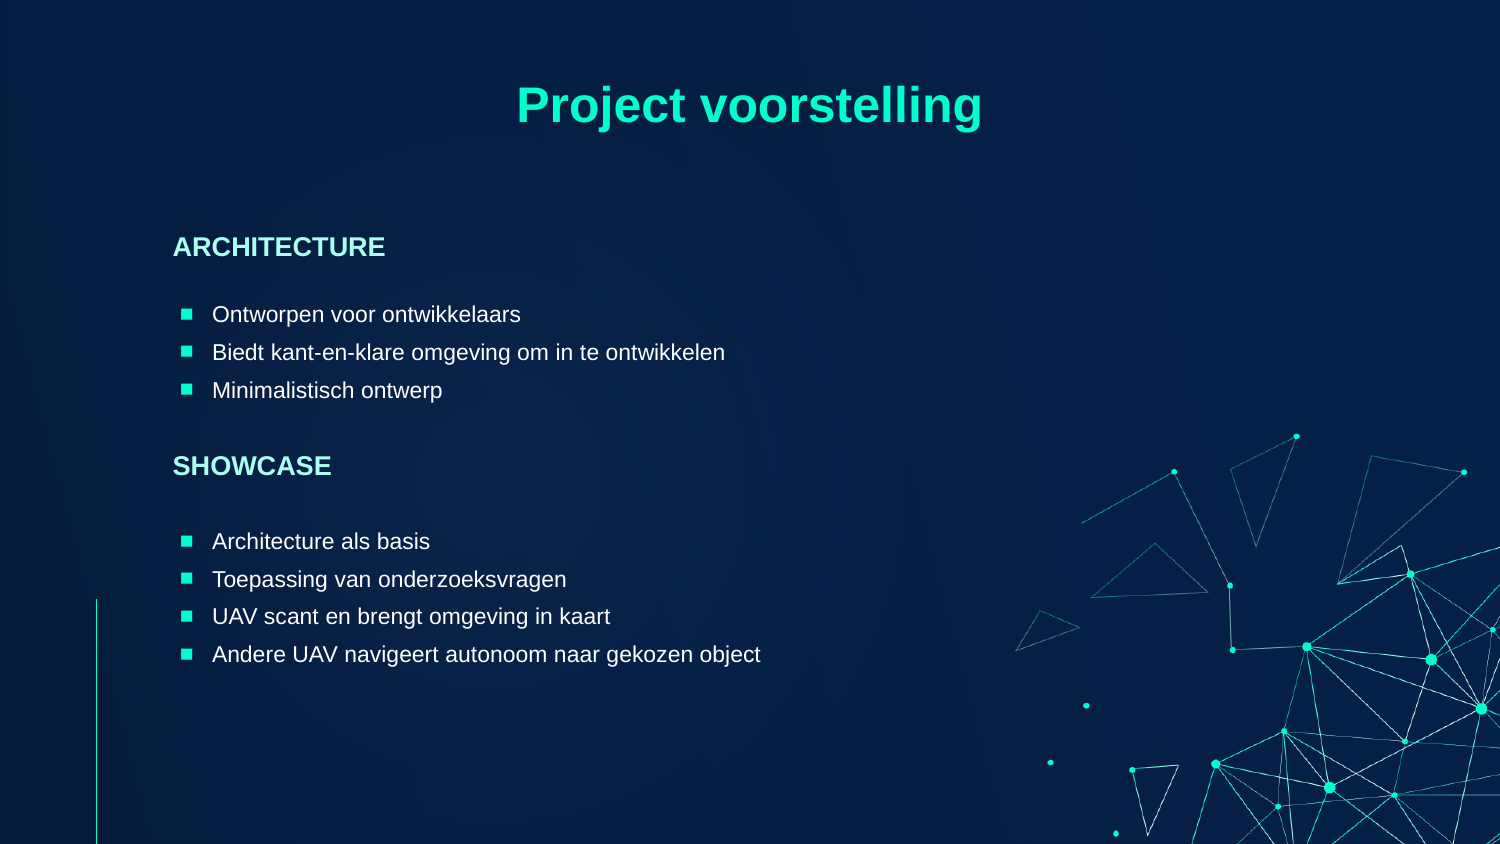

# Project voorstelling

ARCHITECTURE
Ontworpen voor ontwikkelaars
Biedt kant-en-klare omgeving om in te ontwikkelen
Minimalistisch ontwerp

SHOWCASE

Architecture als basis
Toepassing van onderzoeksvragen
UAV scant en brengt omgeving in kaart
Andere UAV navigeert autonoom naar gekozen object